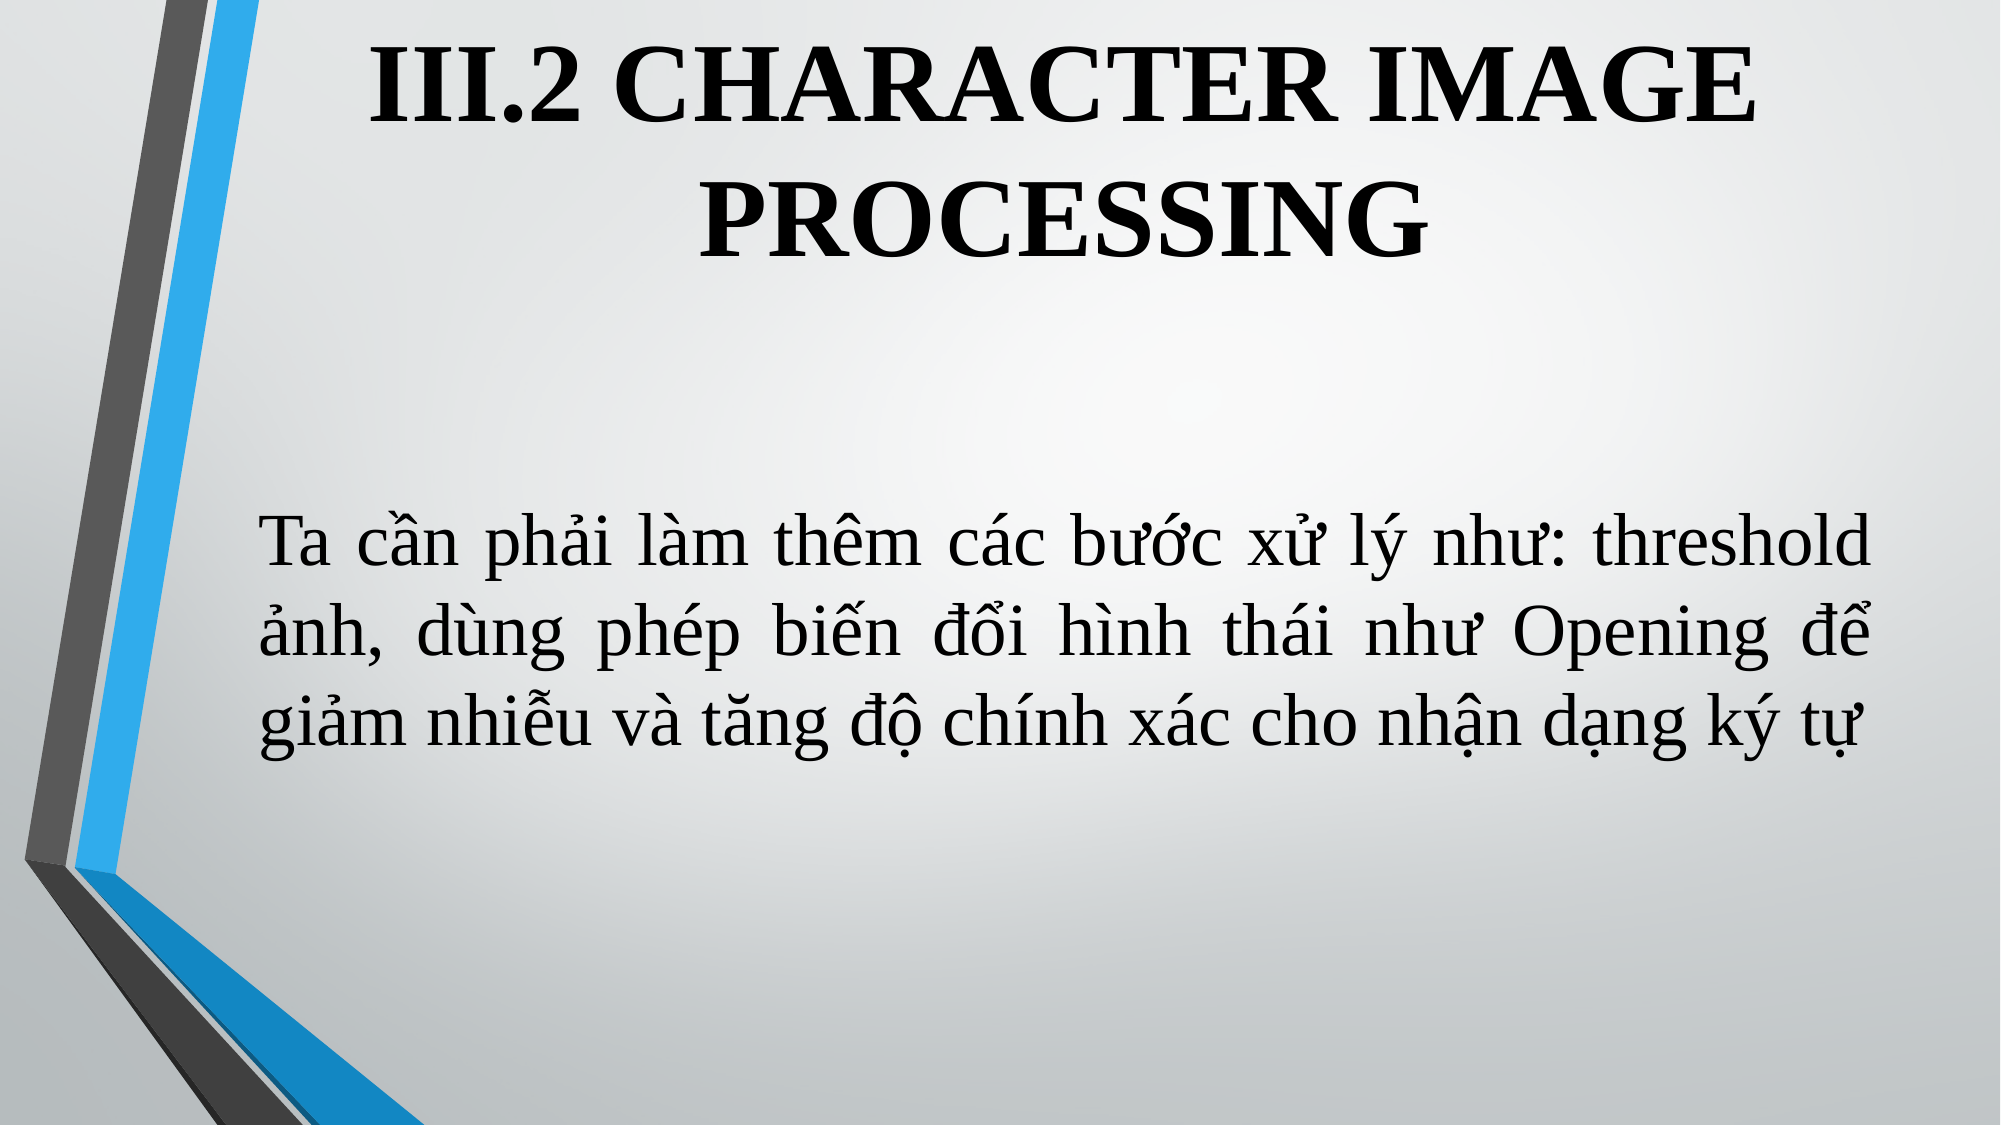

# III.2 CHARACTER IMAGE PROCESSING
Ta cần phải làm thêm các bước xử lý như: threshold ảnh, dùng phép biến đổi hình thái như Opening để giảm nhiễu và tăng độ chính xác cho nhận dạng ký tự